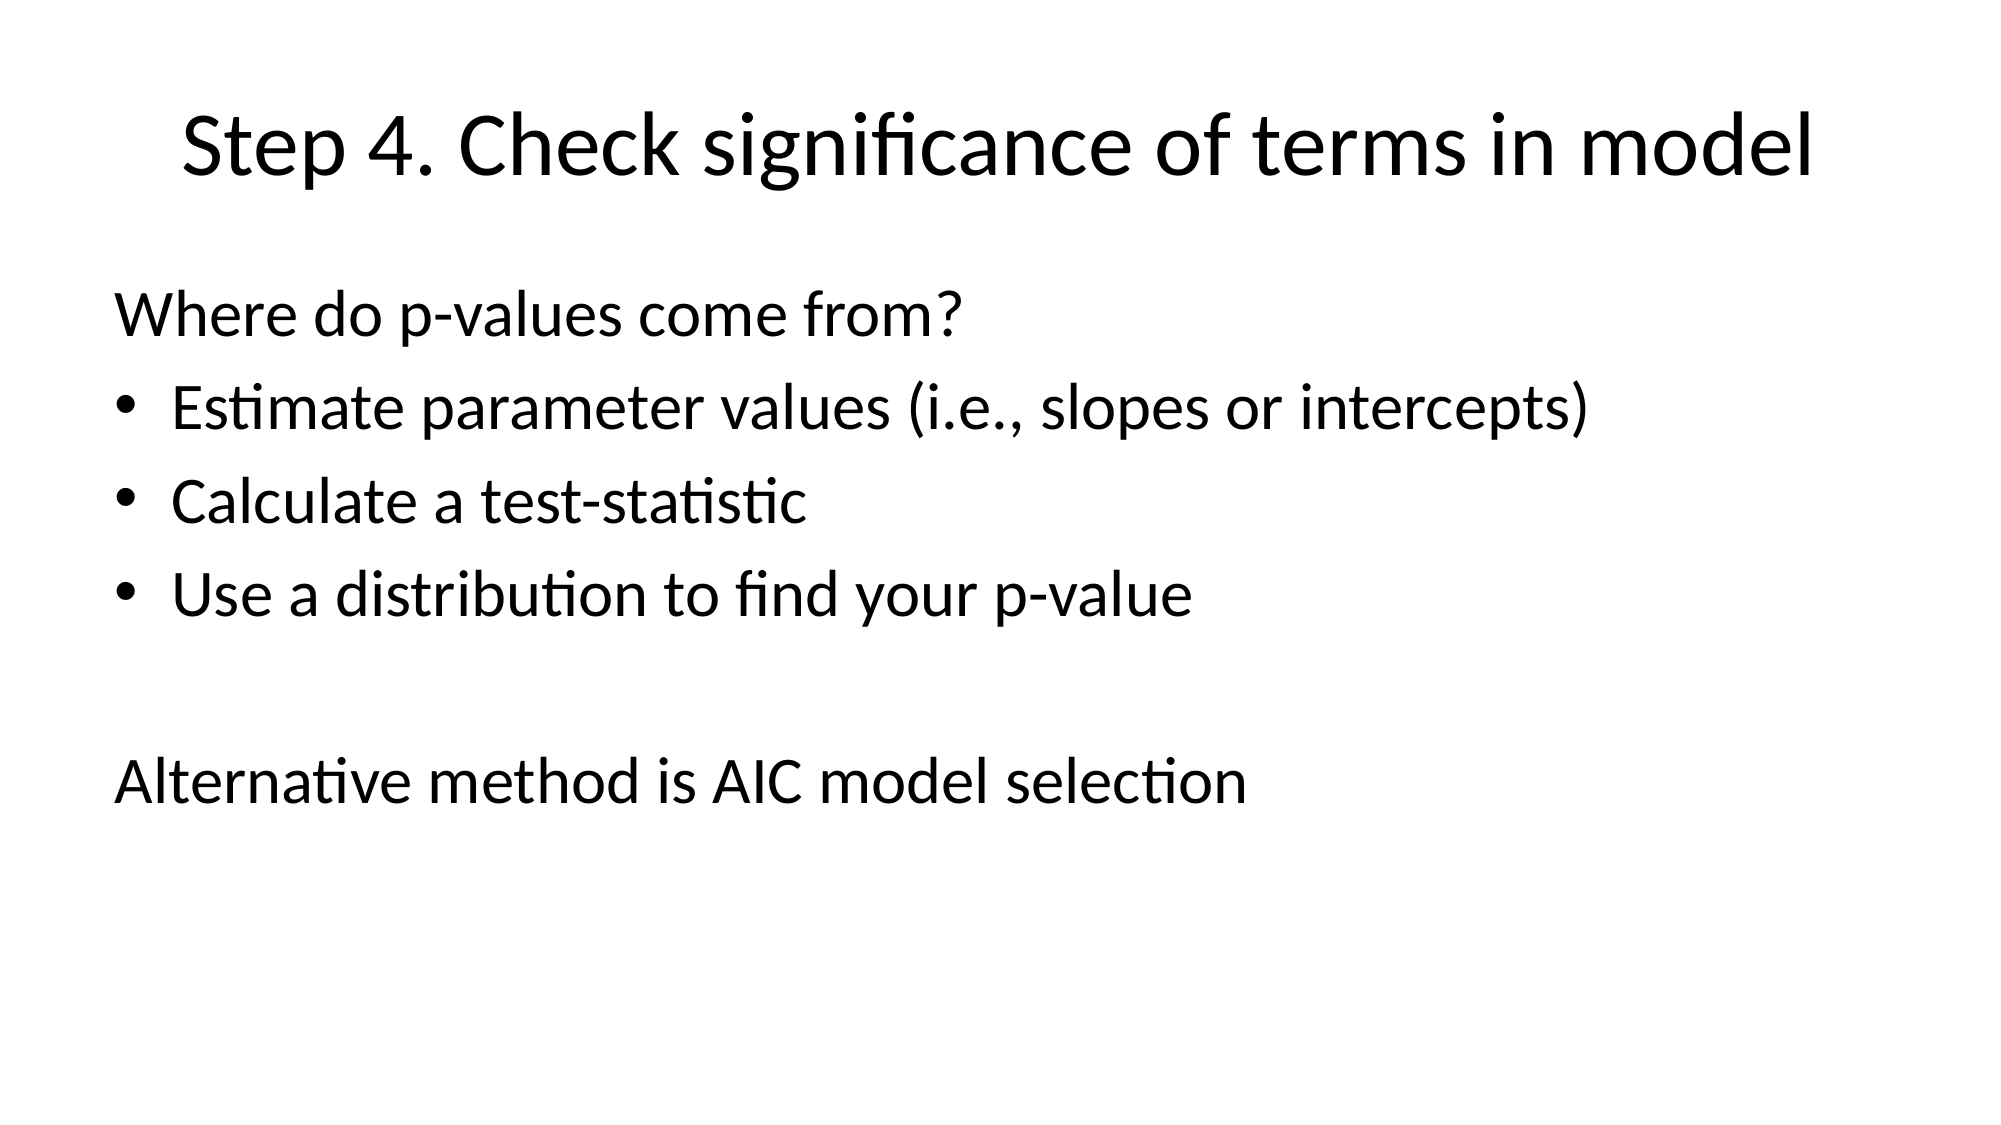

# Step 4. Check significance of terms in model
Where do p-values come from?
Estimate parameter values (i.e., slopes or intercepts)
Calculate a test-statistic
Use a distribution to find your p-value

Alternative method is AIC model selection